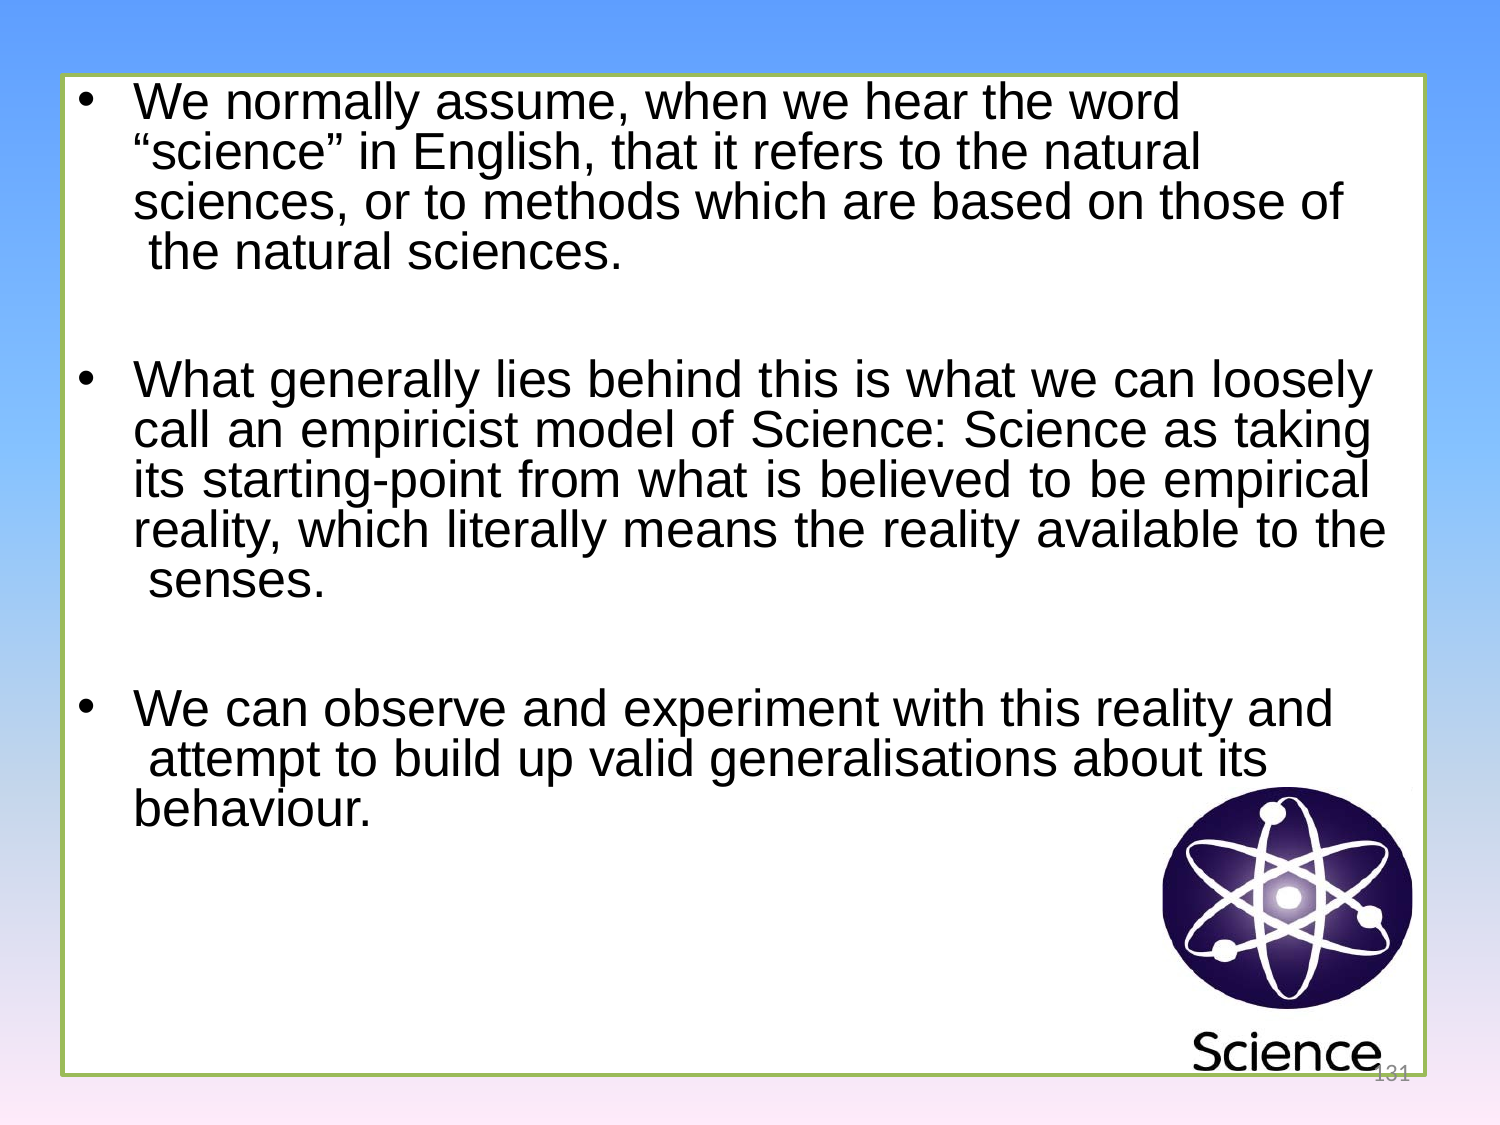

We normally assume, when we hear the word  “science” in English, that it refers to the natural  sciences, or to methods which are based on those of  the natural sciences.

What generally lies behind this is what we can loosely  call an empiricist model of Science: Science as taking  its starting-point from what is believed to be empirical  reality, which literally means the reality available to the  senses.

We can observe and experiment with this reality and  attempt to build up valid generalisations about its  behaviour.

131